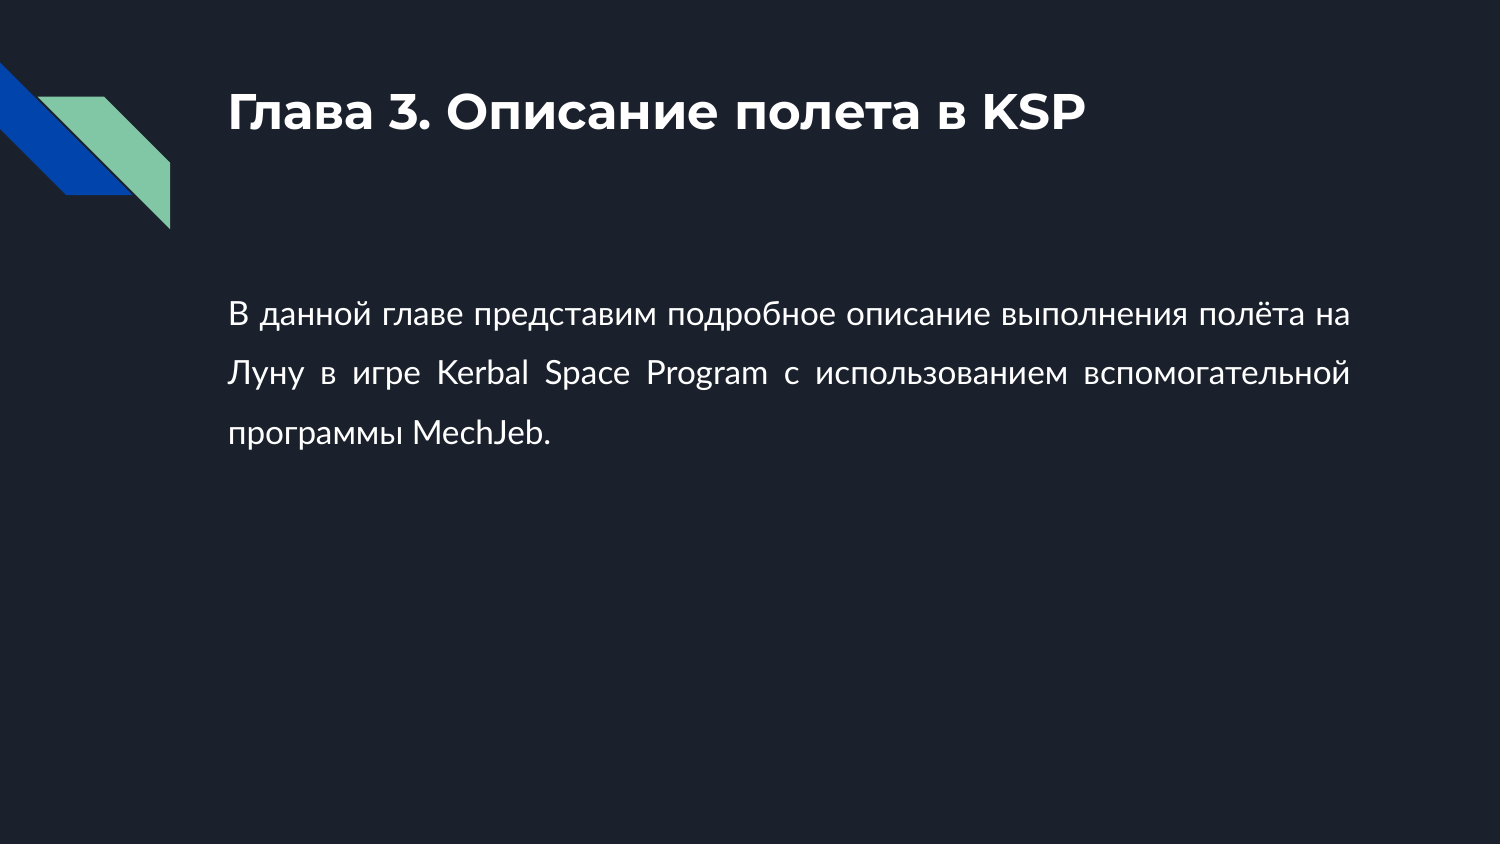

# Глава 3. Описание полета в KSP
В данной главе представим подробное описание выполнения полёта на Луну в игре Kerbal Space Program с использованием вспомогательной программы MechJeb.